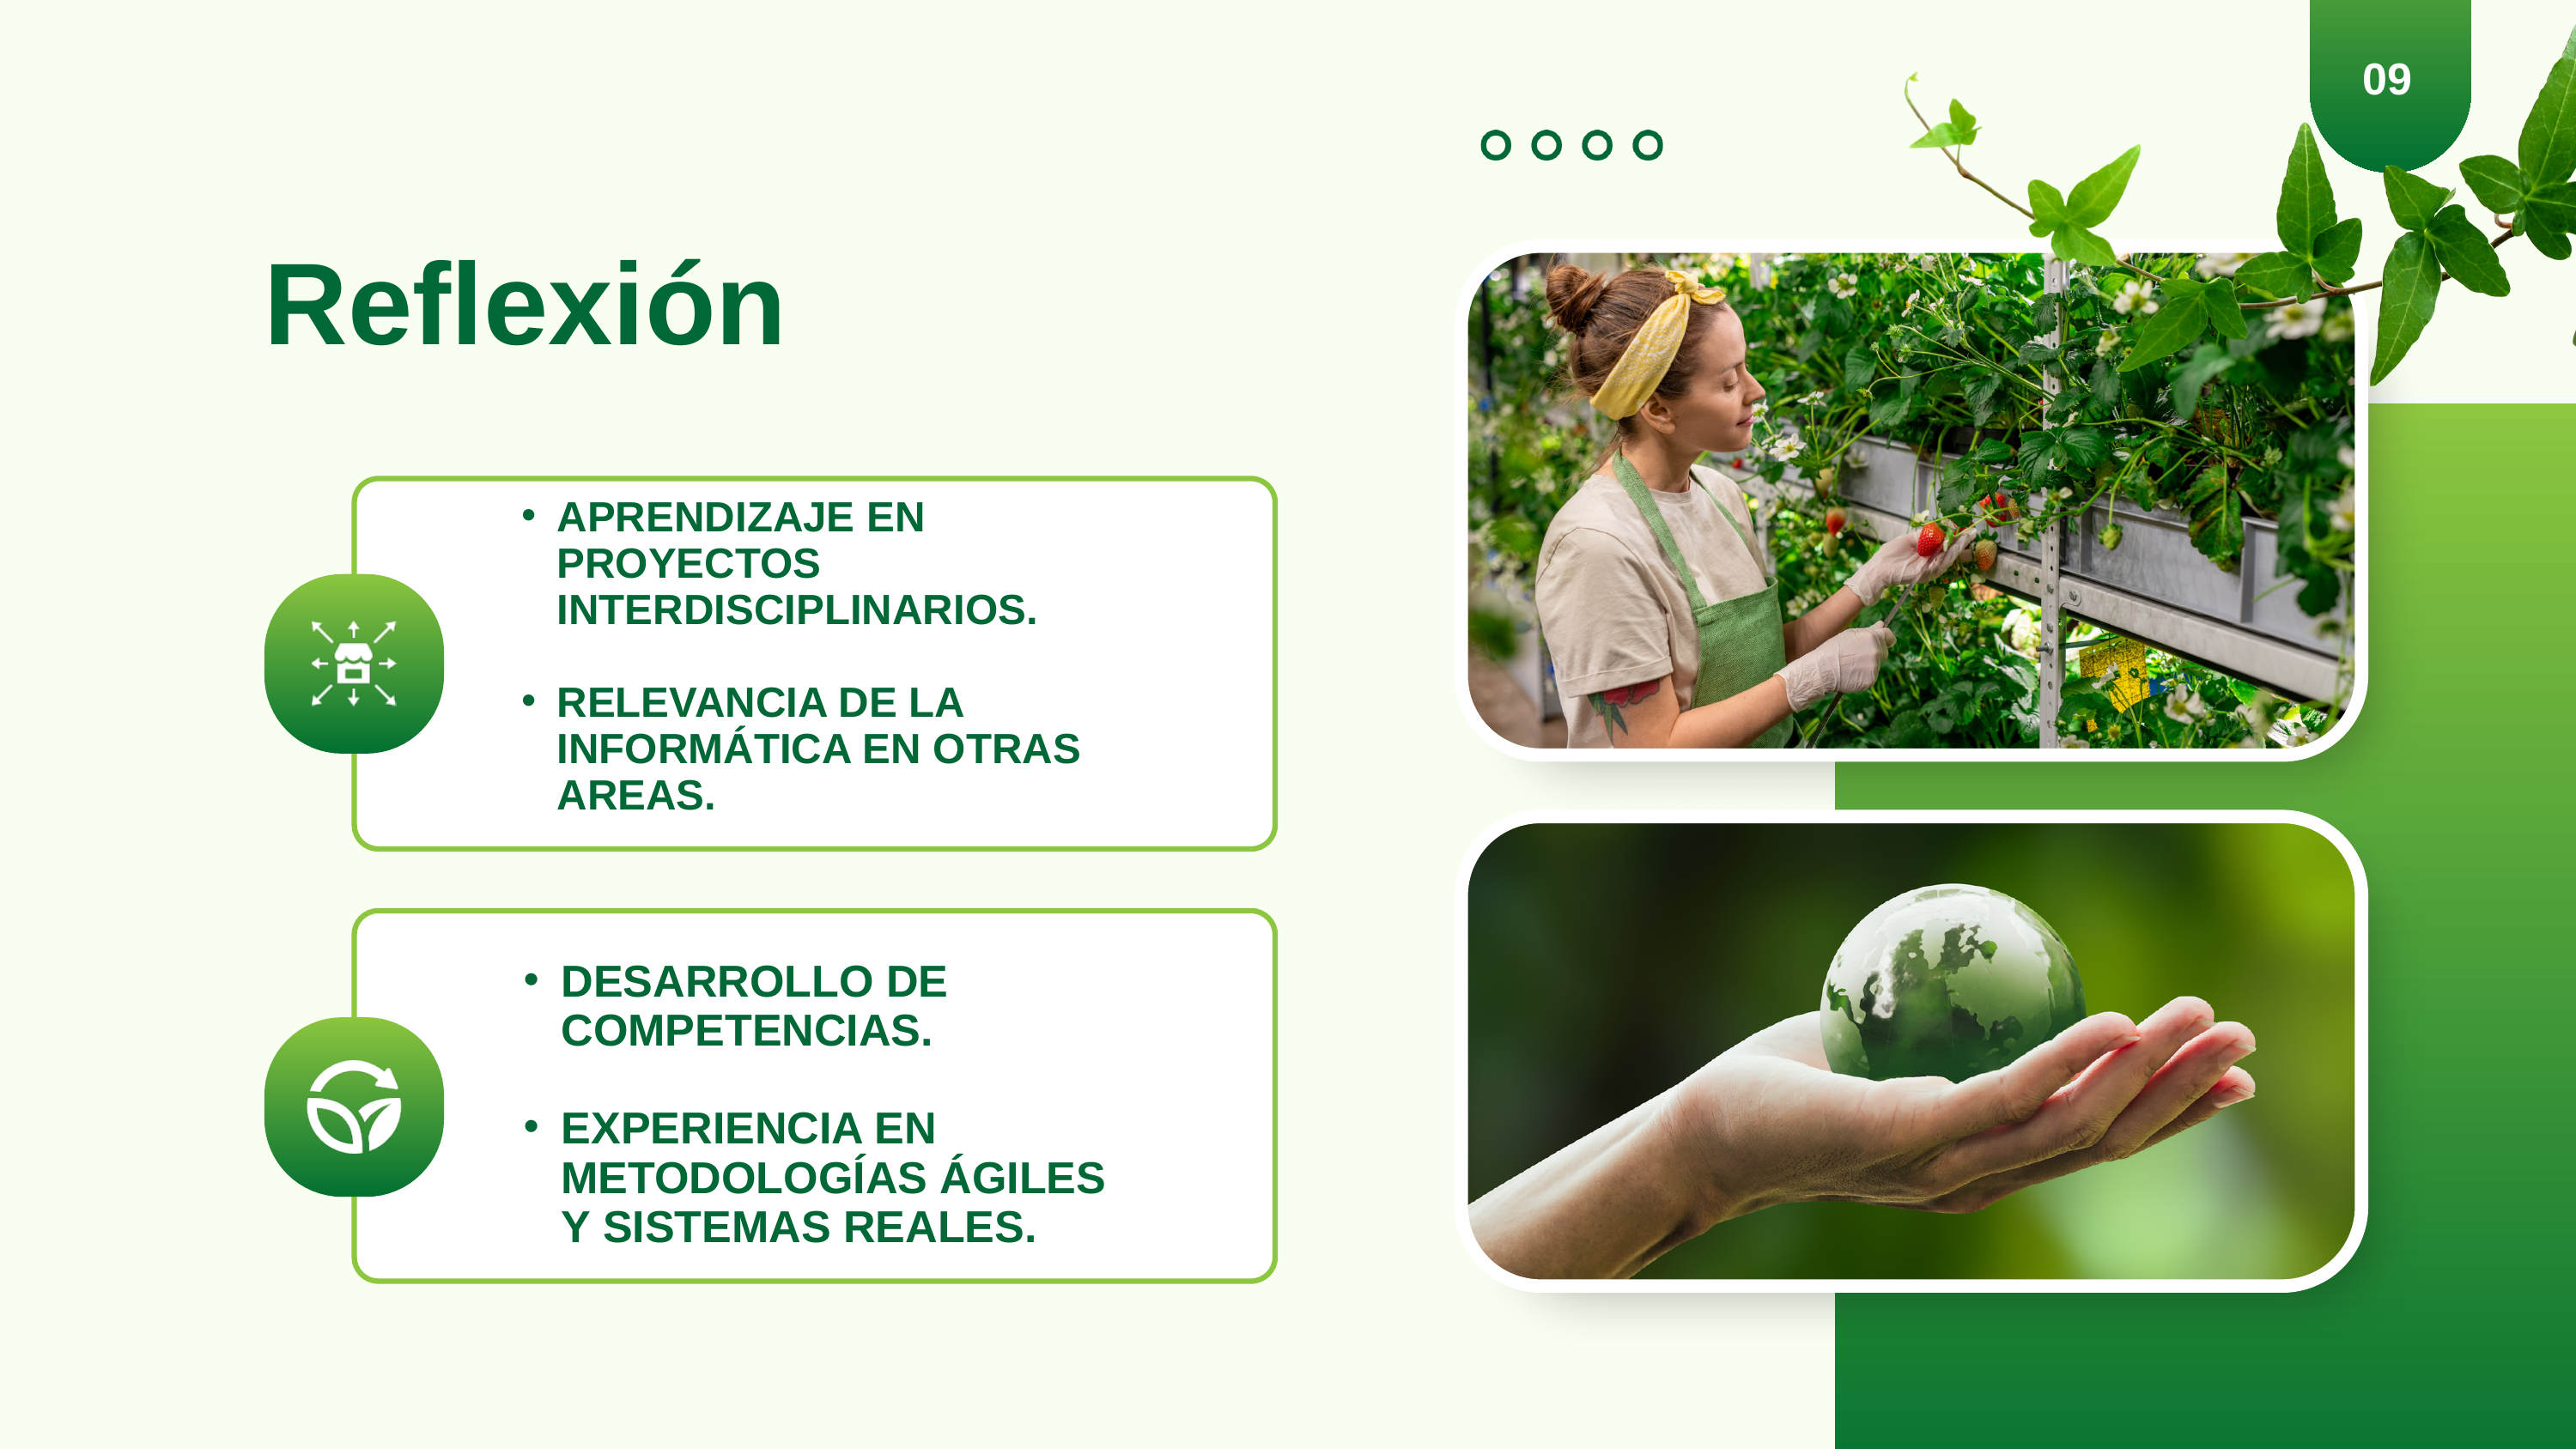

09

Reflexión

APRENDIZAJE EN PROYECTOS INTERDISCIPLINARIOS.

RELEVANCIA DE LA INFORMÁTICA EN OTRAS AREAS.

DESARROLLO DE COMPETENCIAS.

EXPERIENCIA EN METODOLOGÍAS ÁGILES Y SISTEMAS REALES.